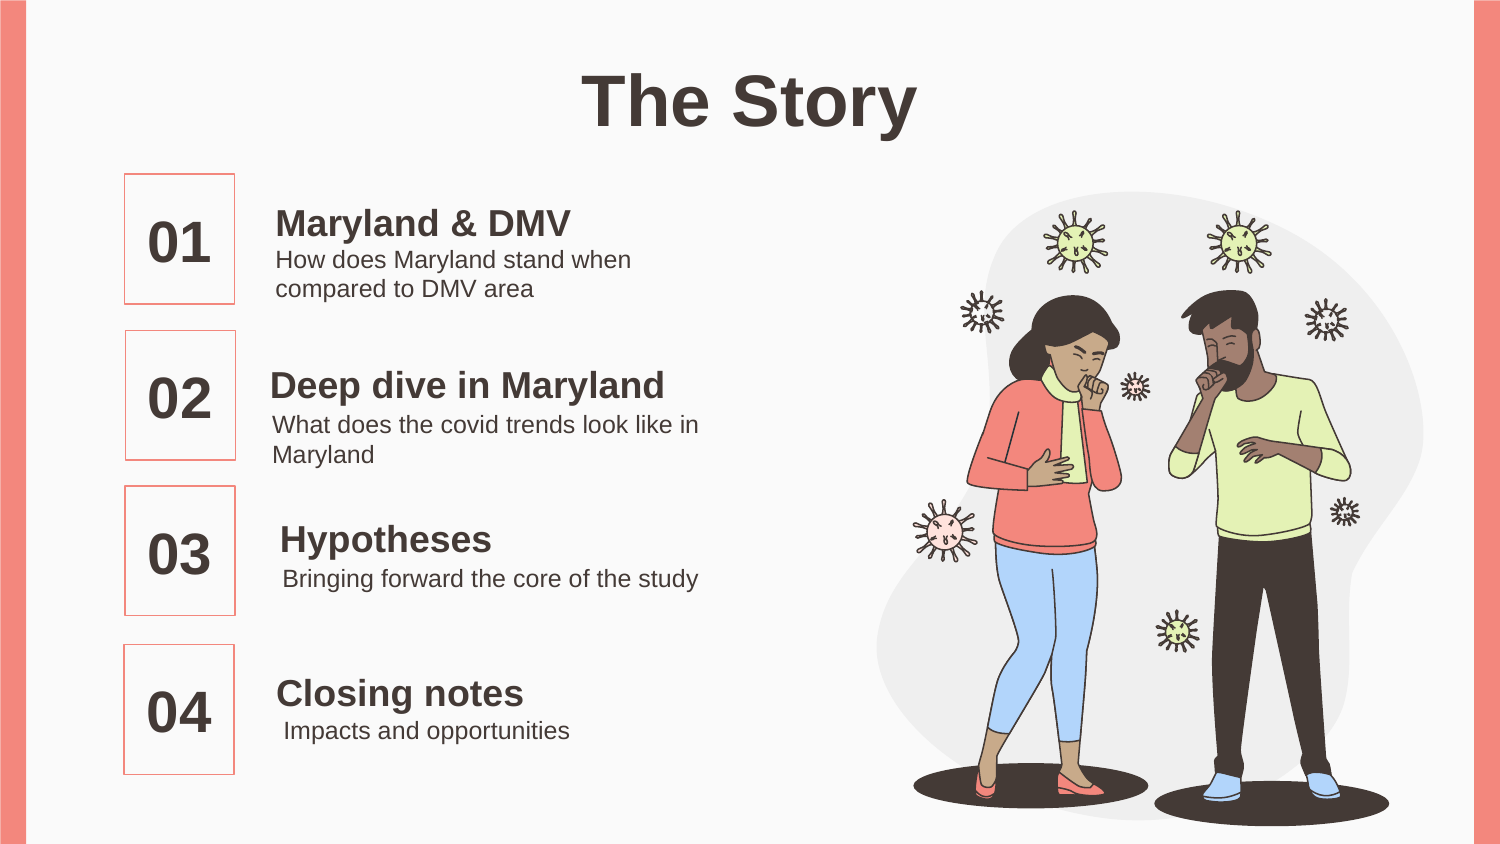

# The Story
01

Maryland & DMV
How does Maryland stand when compared to DMV area

02
Deep dive in Maryland
What does the covid trends look like in Maryland
03
Hypotheses
Bringing forward the core of the study
04

Closing notes
Impacts and opportunities